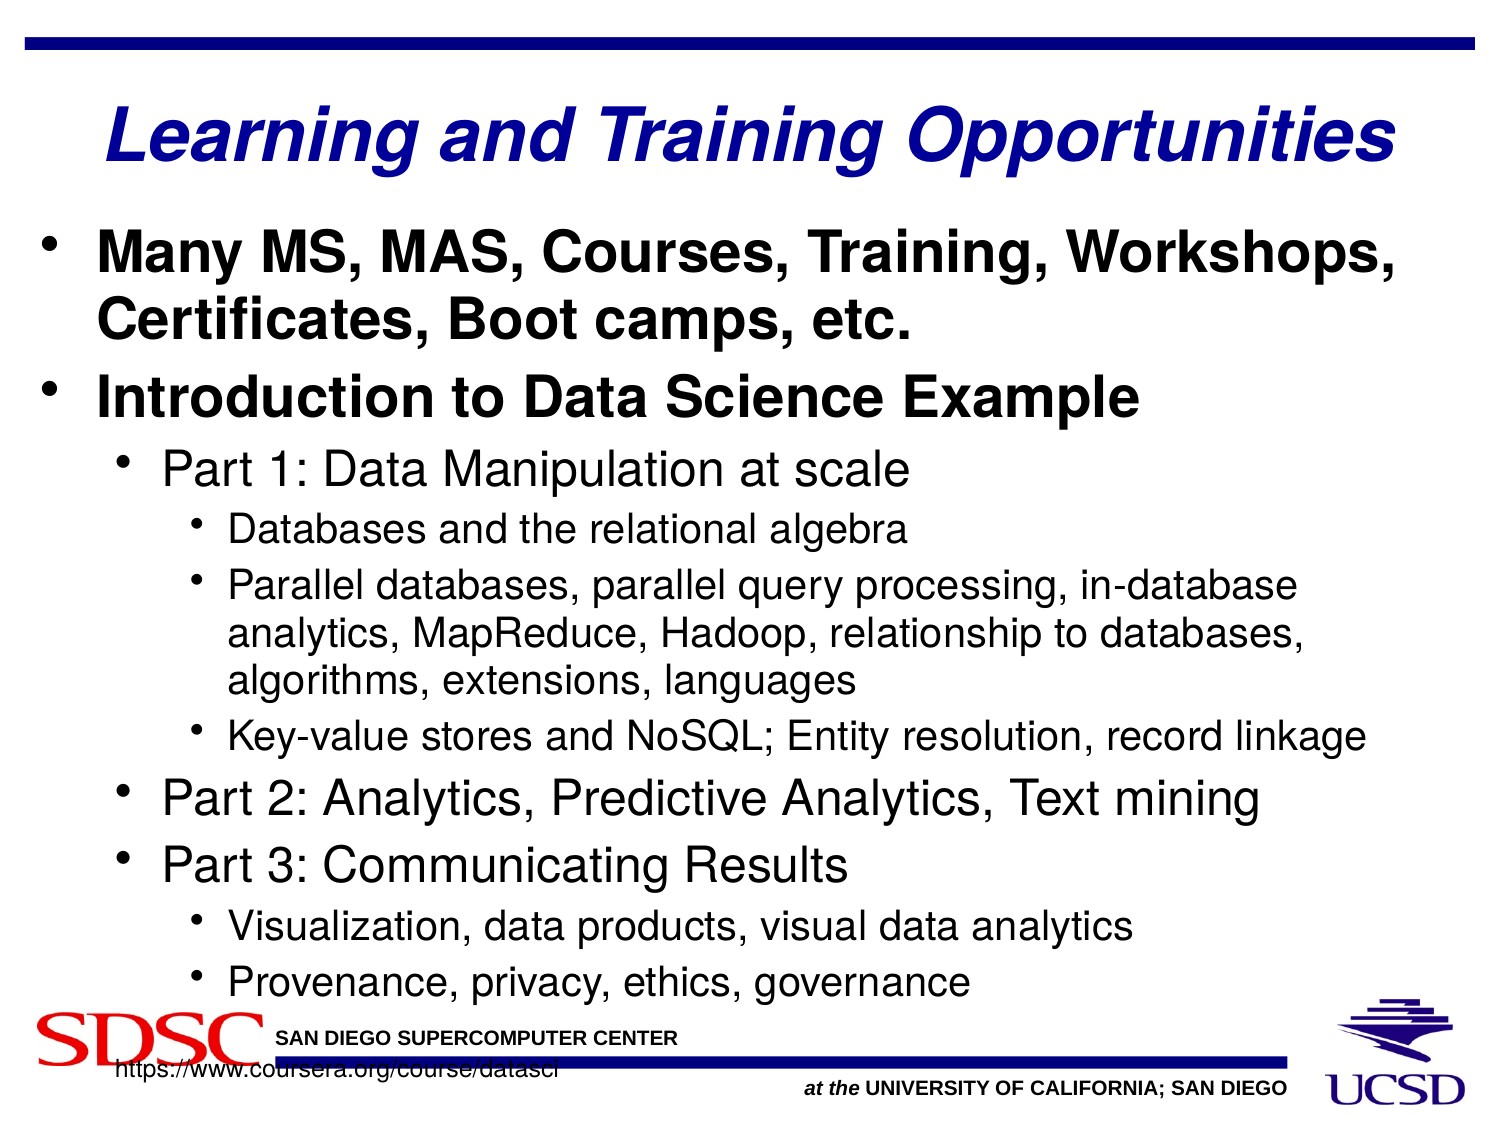

# Learning and Training Opportunities
Many MS, MAS, Courses, Training, Workshops, Certificates, Boot camps, etc.
Introduction to Data Science Example
Part 1: Data Manipulation at scale
Databases and the relational algebra
Parallel databases, parallel query processing, in-database analytics, MapReduce, Hadoop, relationship to databases, algorithms, extensions, languages
Key-value stores and NoSQL; Entity resolution, record linkage
Part 2: Analytics, Predictive Analytics, Text mining
Part 3: Communicating Results
Visualization, data products, visual data analytics
Provenance, privacy, ethics, governance

https://www.coursera.org/course/datasci